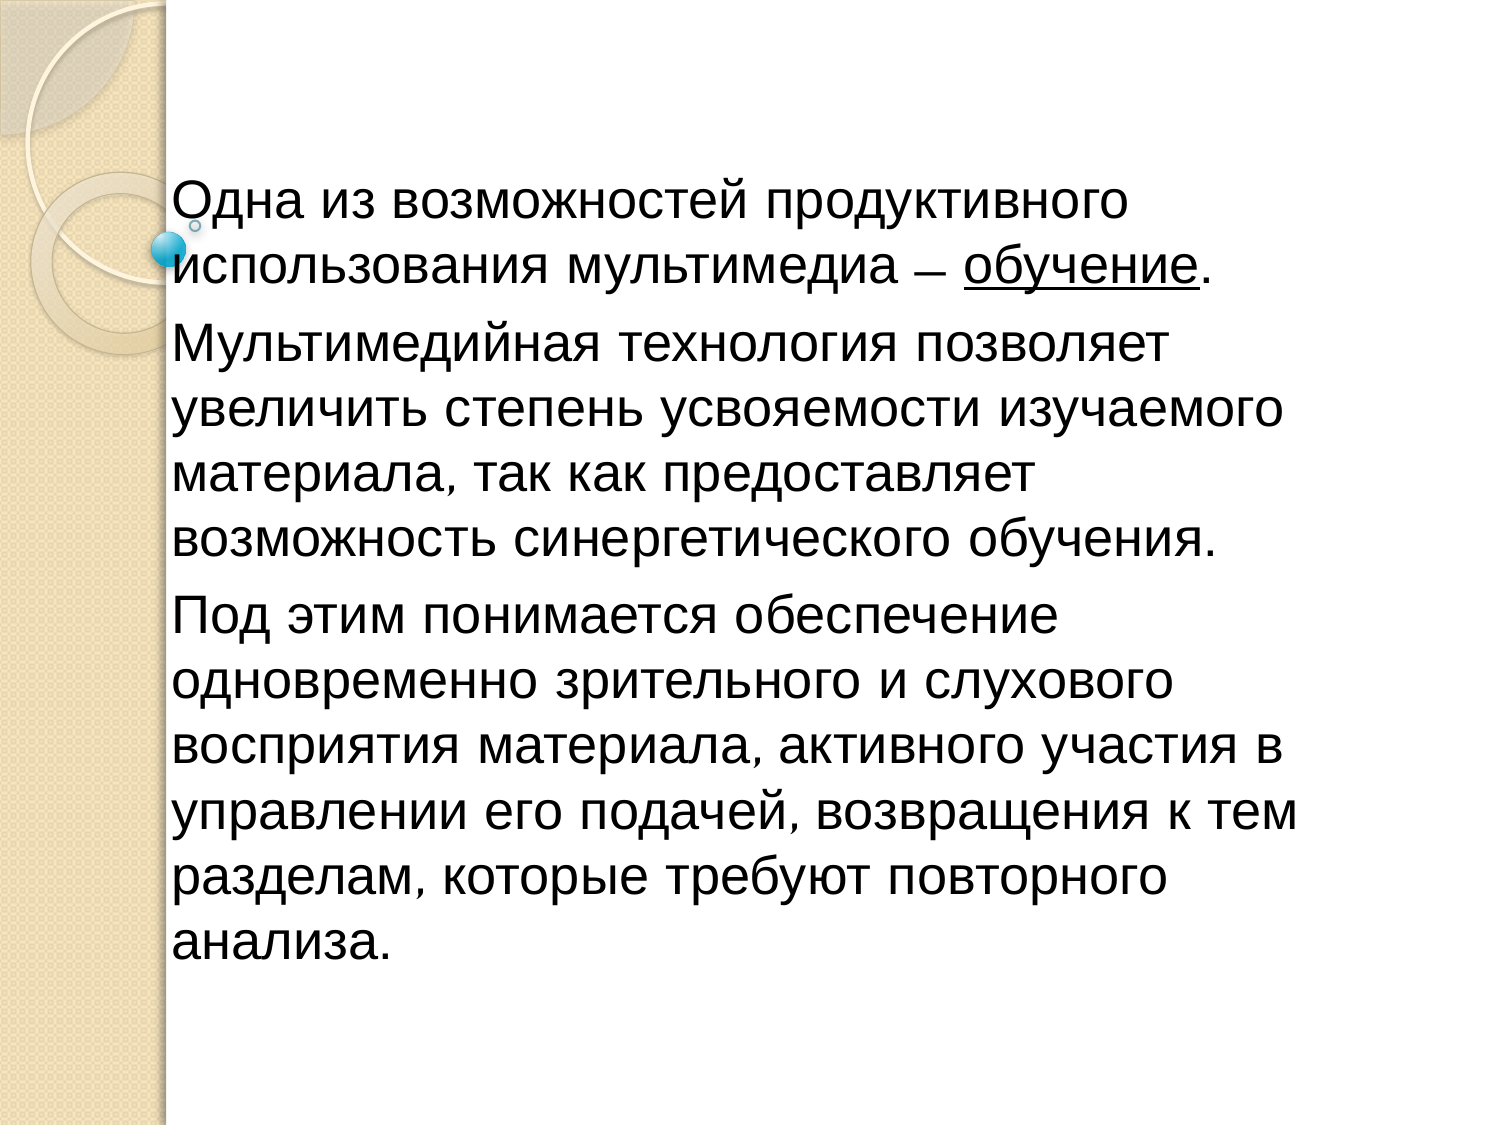

Одна из возможностей продуктивного использования мультимедиа  ̶  обучение.
Мультимедийная технология позволяет увеличить степень усвояемости изучаемого материала, так как предоставляет возможность синергетического обучения.
Под этим понимается обеспечение одновременно зрительного и слухового восприятия материала, активного участия в управлении его подачей, возвращения к тем разделам, которые требуют повторного анализа.